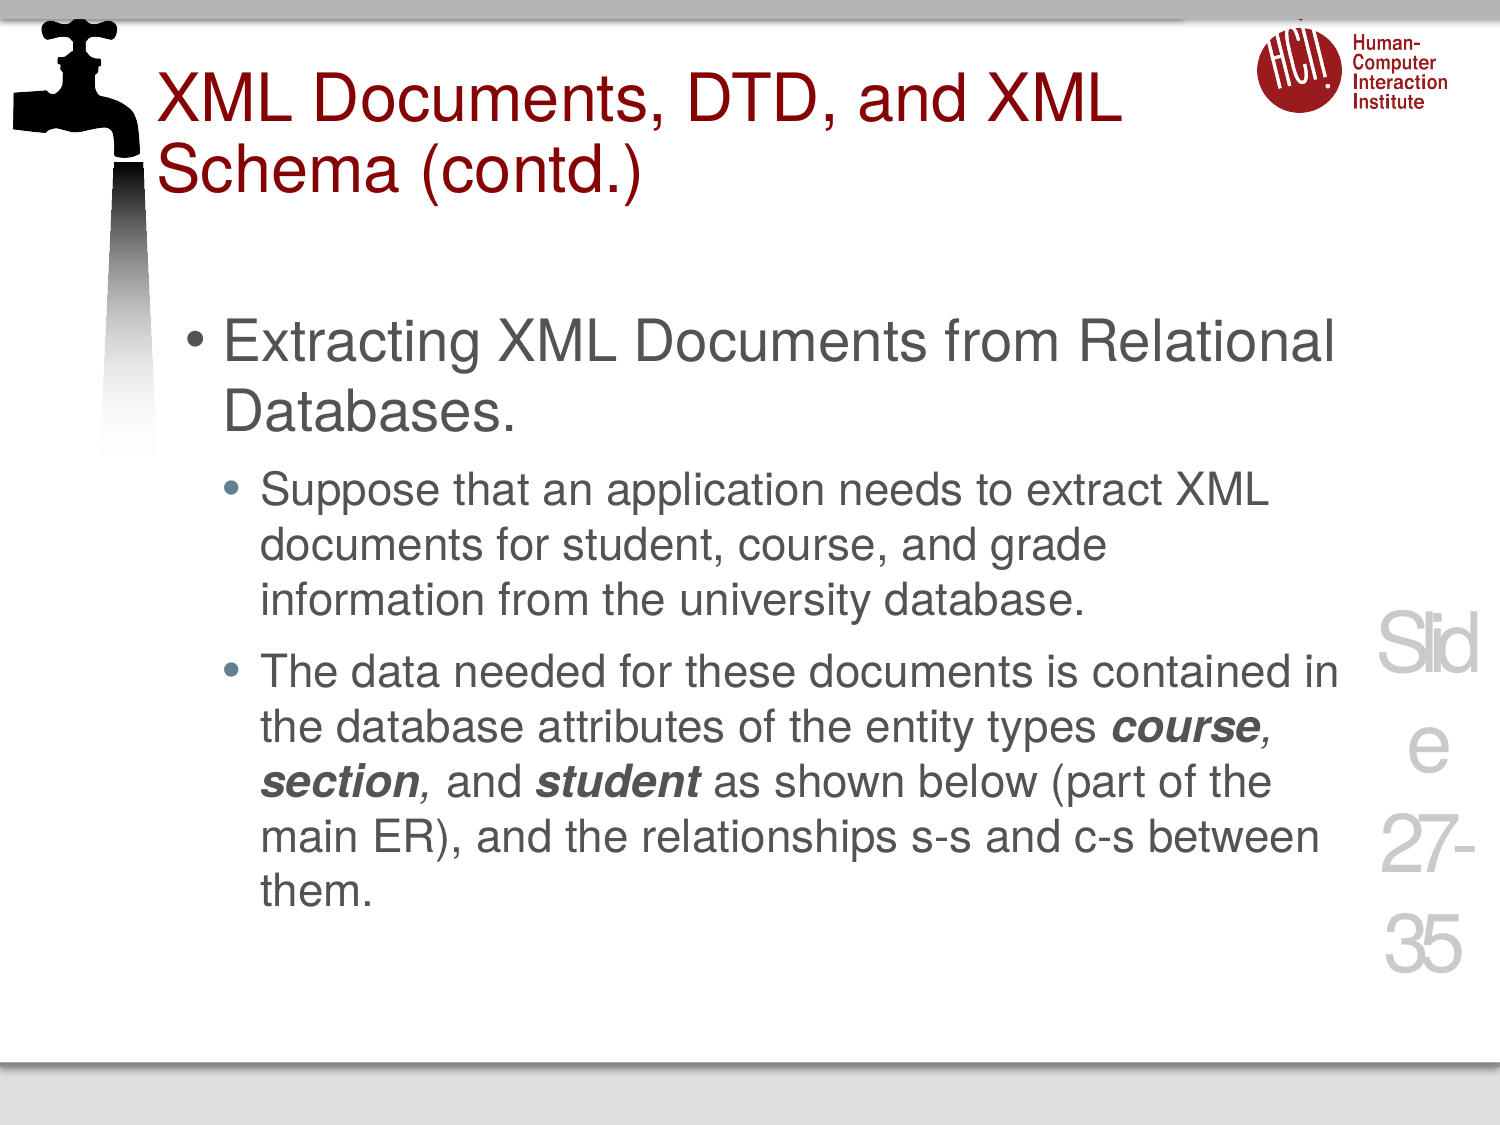

# XML Documents, DTD, and XML Schema (contd.)
Extracting XML Documents from Relational Databases.
Suppose that an application needs to extract XML documents for student, course, and grade information from the university database.
The data needed for these documents is contained in the database attributes of the entity types course, section, and student as shown below (part of the main ER), and the relationships s-s and c-s between them.

Slide 27- 35